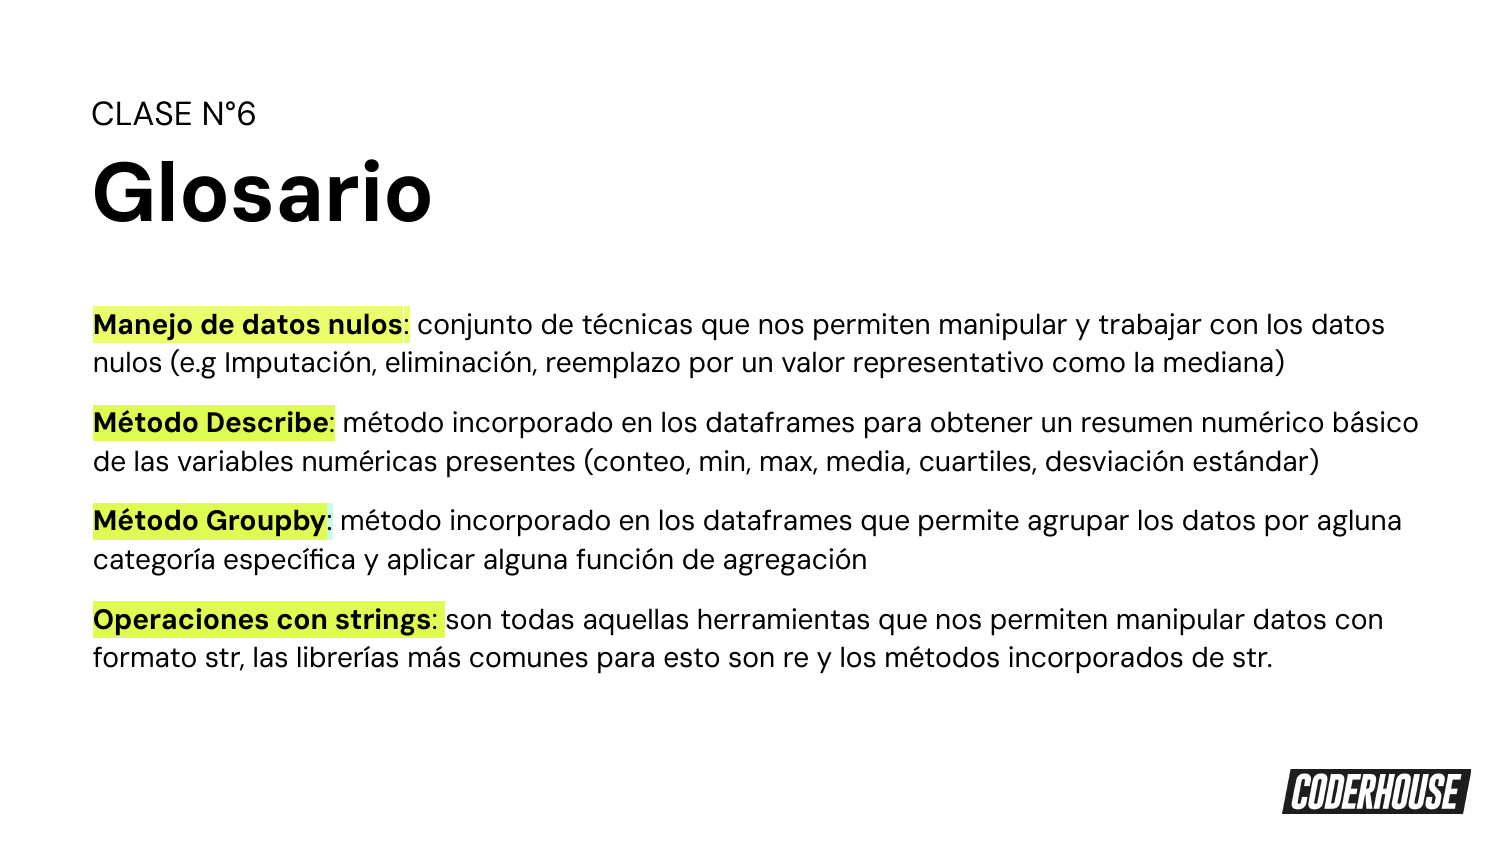

CLASE N°6
Glosario
Manejo de datos nulos: conjunto de técnicas que nos permiten manipular y trabajar con los datos nulos (e.g Imputación, eliminación, reemplazo por un valor representativo como la mediana)
Método Describe: método incorporado en los dataframes para obtener un resumen numérico básico de las variables numéricas presentes (conteo, min, max, media, cuartiles, desviación estándar)
Método Groupby: método incorporado en los dataframes que permite agrupar los datos por agluna categoría específica y aplicar alguna función de agregación
Operaciones con strings: son todas aquellas herramientas que nos permiten manipular datos con formato str, las librerías más comunes para esto son re y los métodos incorporados de str.